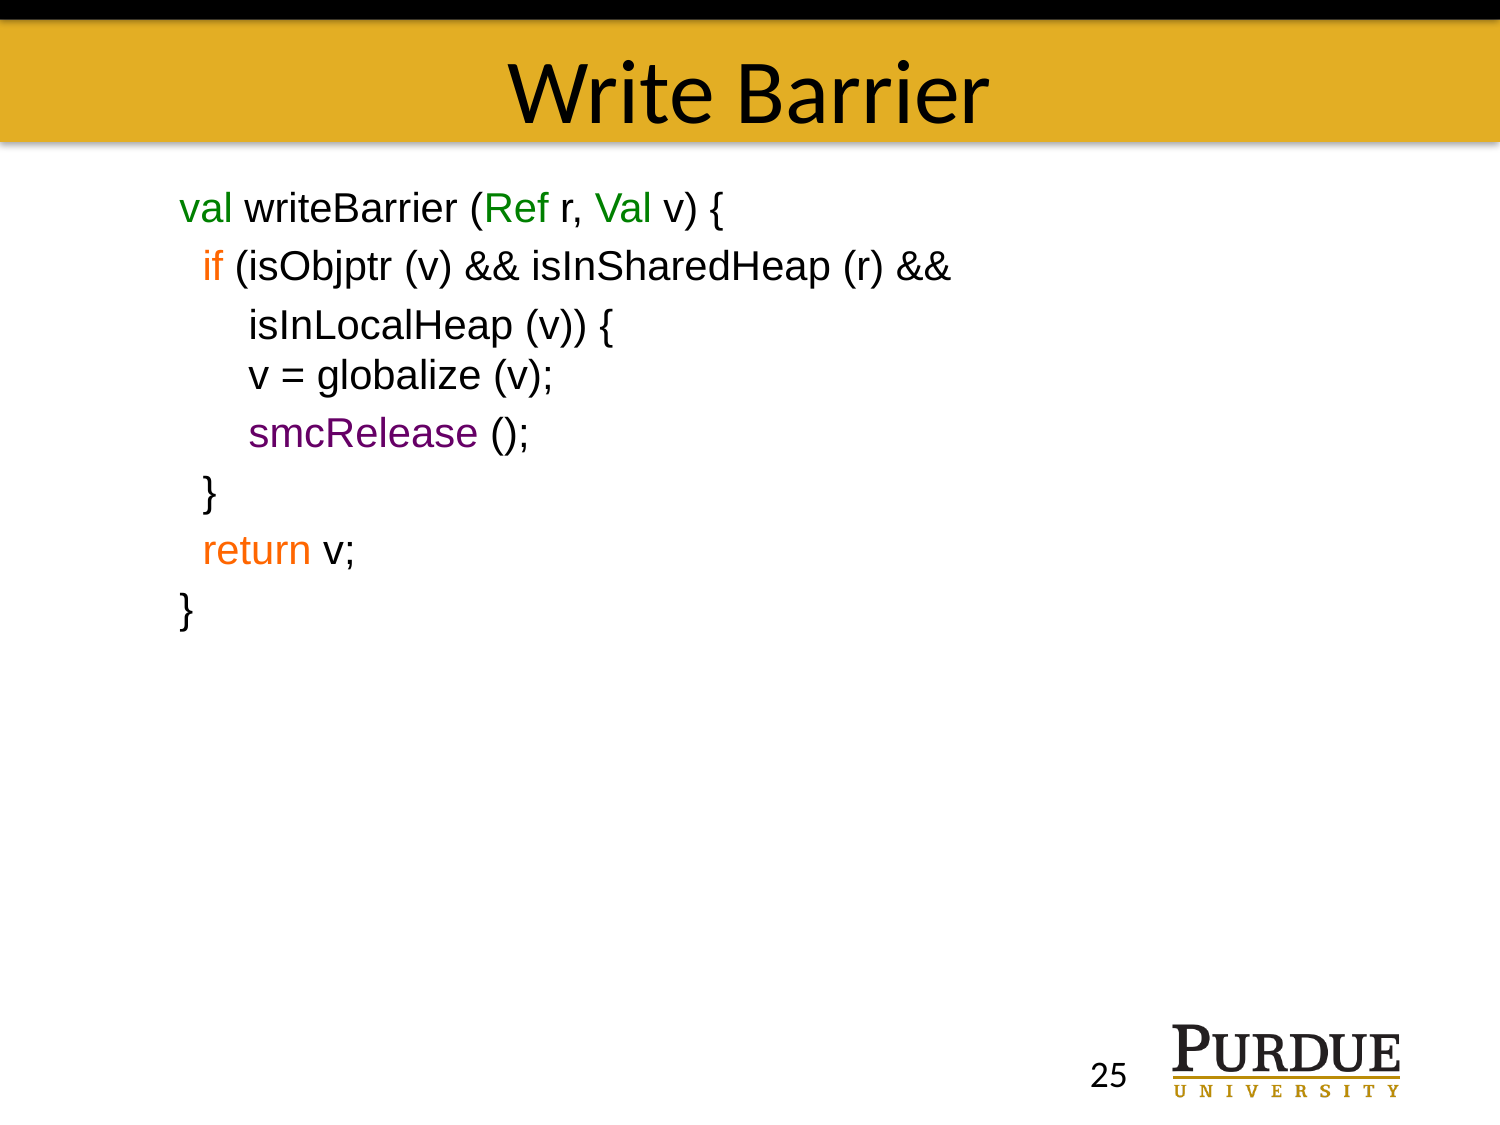

# Write Barrier
val writeBarrier (Ref r, Val v) {
  if (isObjptr (v) && isInSharedHeap (r) &&
      isInLocalHeap (v)) {
      v = globalize (v);
      smcRelease ();
  }
  return v;
}
25